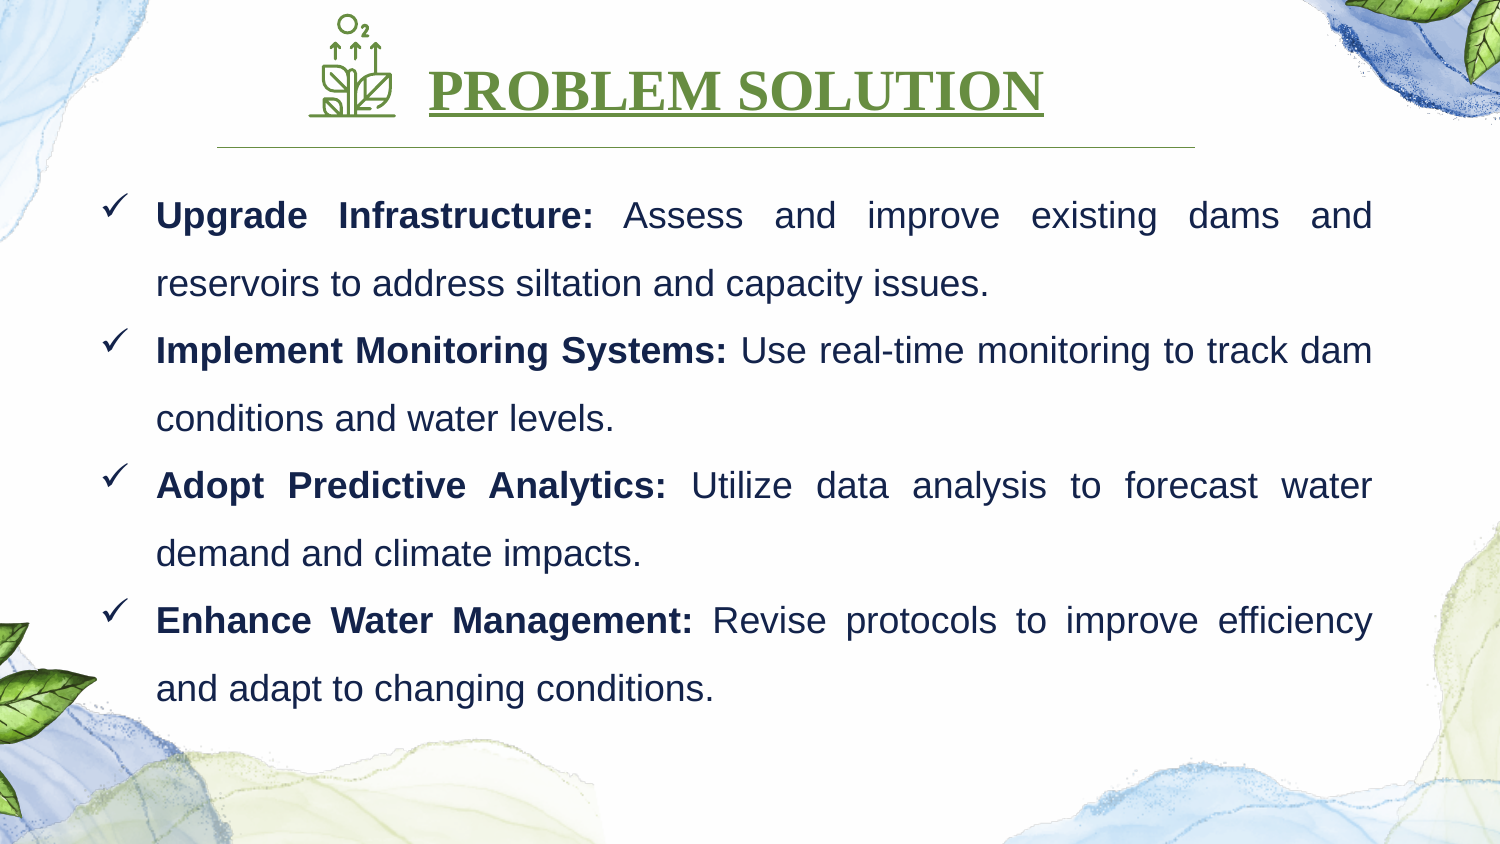

# PROBLEM SOLUTION
Upgrade Infrastructure: Assess and improve existing dams and reservoirs to address siltation and capacity issues.
Implement Monitoring Systems: Use real-time monitoring to track dam conditions and water levels.
Adopt Predictive Analytics: Utilize data analysis to forecast water demand and climate impacts.
Enhance Water Management: Revise protocols to improve efficiency and adapt to changing conditions.